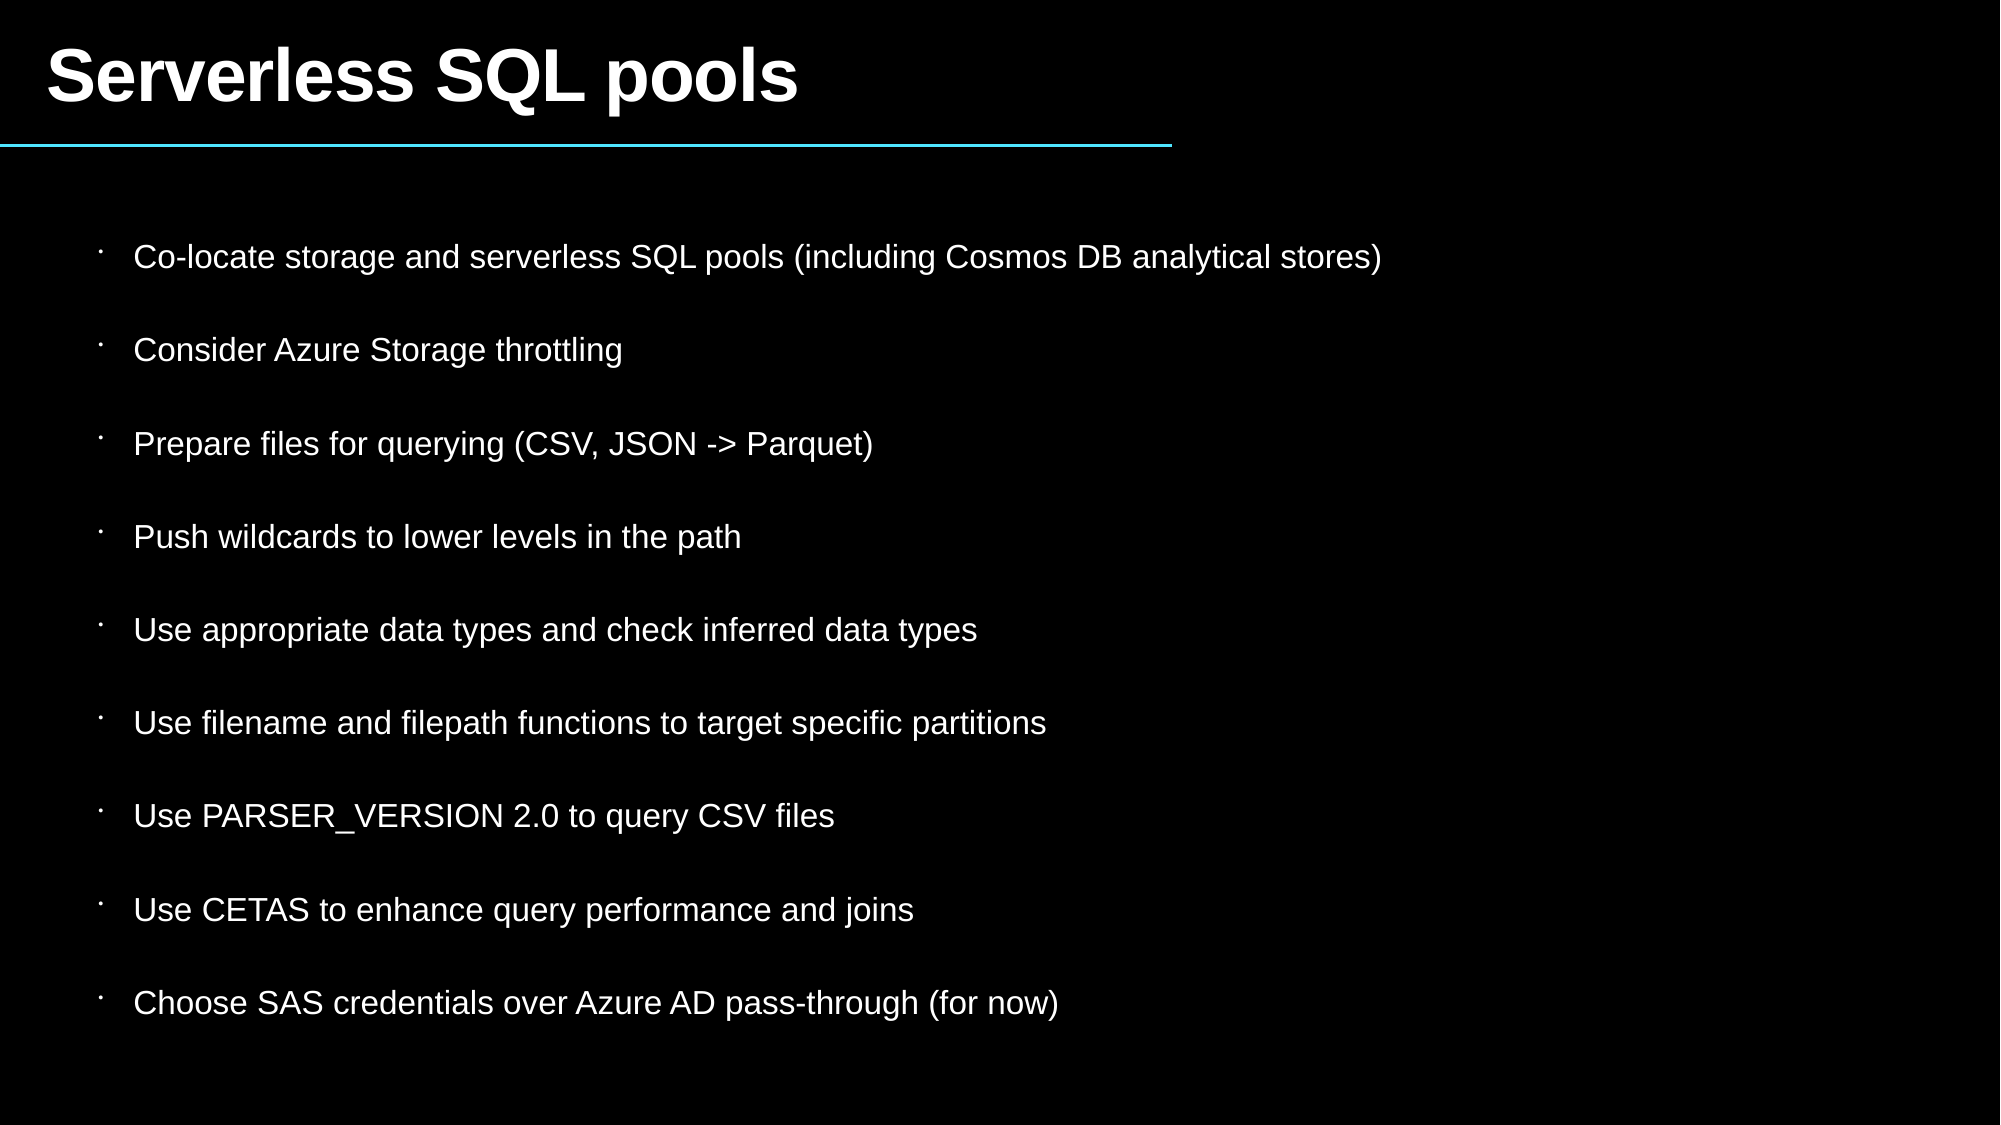

Serverless SQL pools
Co-locate storage and serverless SQL pools (including Cosmos DB analytical stores)

Consider Azure Storage throttling

Prepare files for querying (CSV, JSON -> Parquet)

Push wildcards to lower levels in the path

Use appropriate data types and check inferred data types

Use filename and filepath functions to target specific partitions

Use PARSER_VERSION 2.0 to query CSV files

Use CETAS to enhance query performance and joins

Choose SAS credentials over Azure AD pass-through (for now)